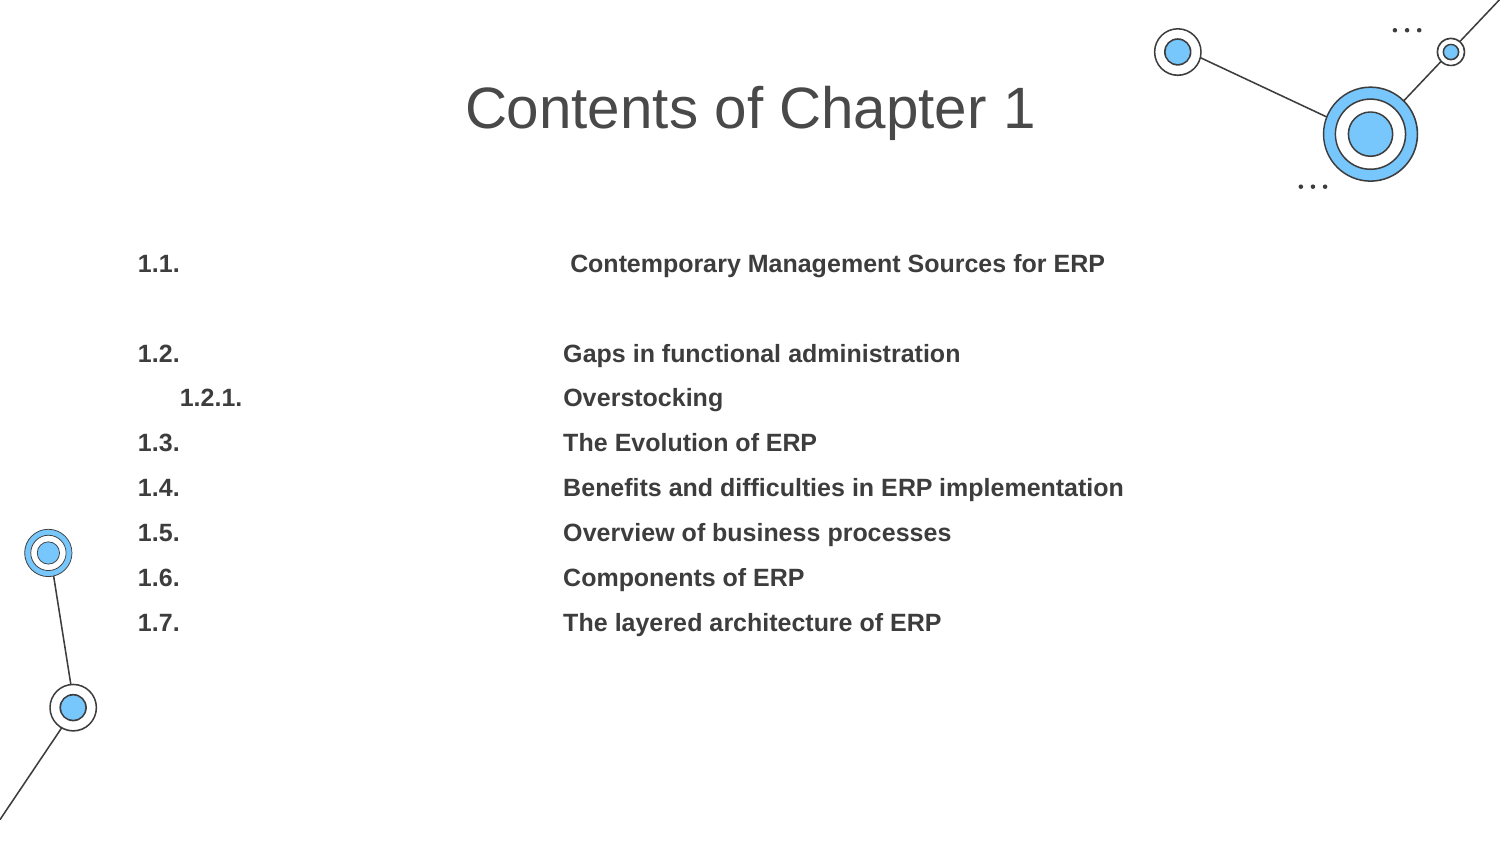

# Contents of Chapter 1
1.1.                                                        Contemporary Management Sources for ERP
1.2.                                                       Gaps in functional administration
      1.2.1.                                              Overstocking
1.3.                                                       The Evolution of ERP
1.4.                                                       Benefits and difficulties in ERP implementation
1.5.                                                       Overview of business processes
1.6.                                                       Components of ERP
1.7.                                                       The layered architecture of ERP